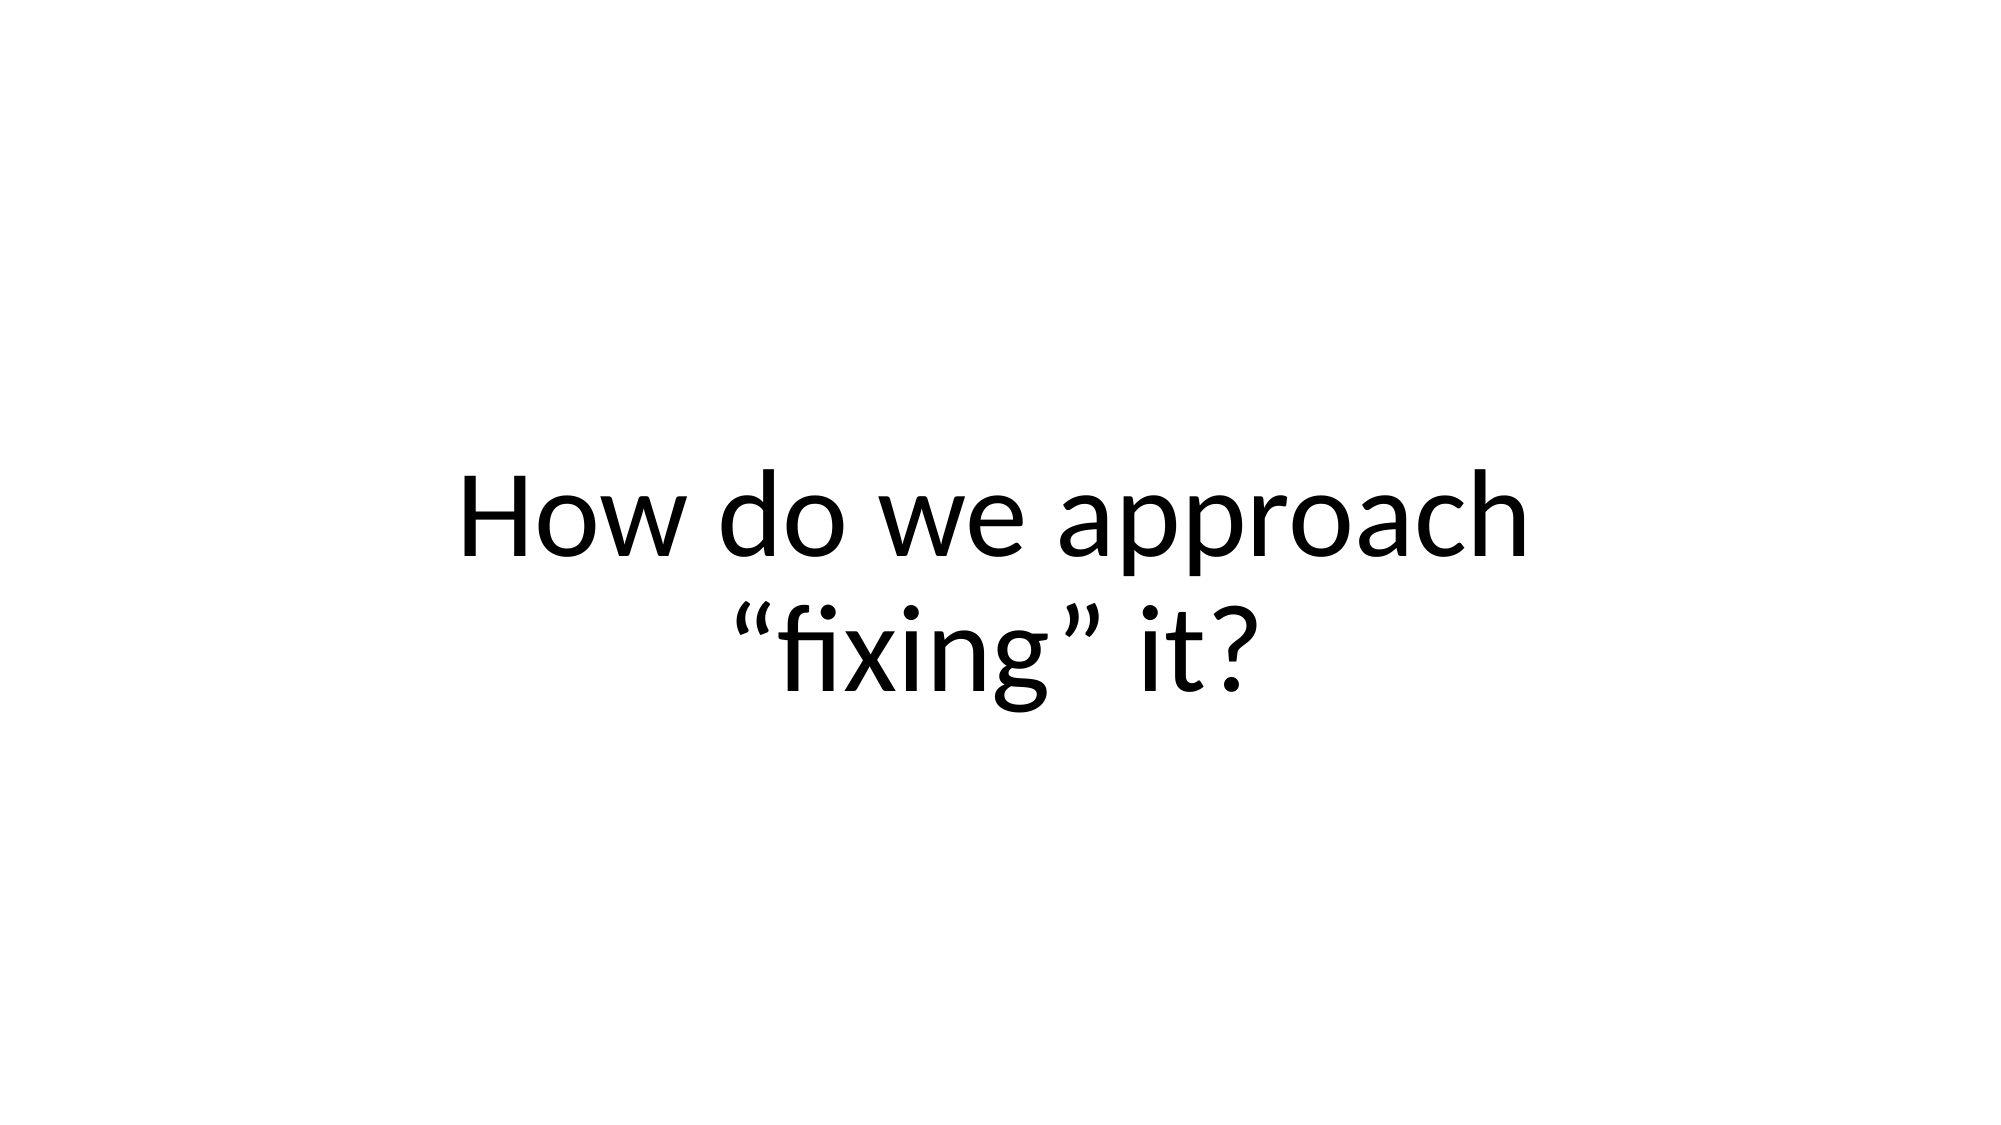

# How do we approach “fixing” it?